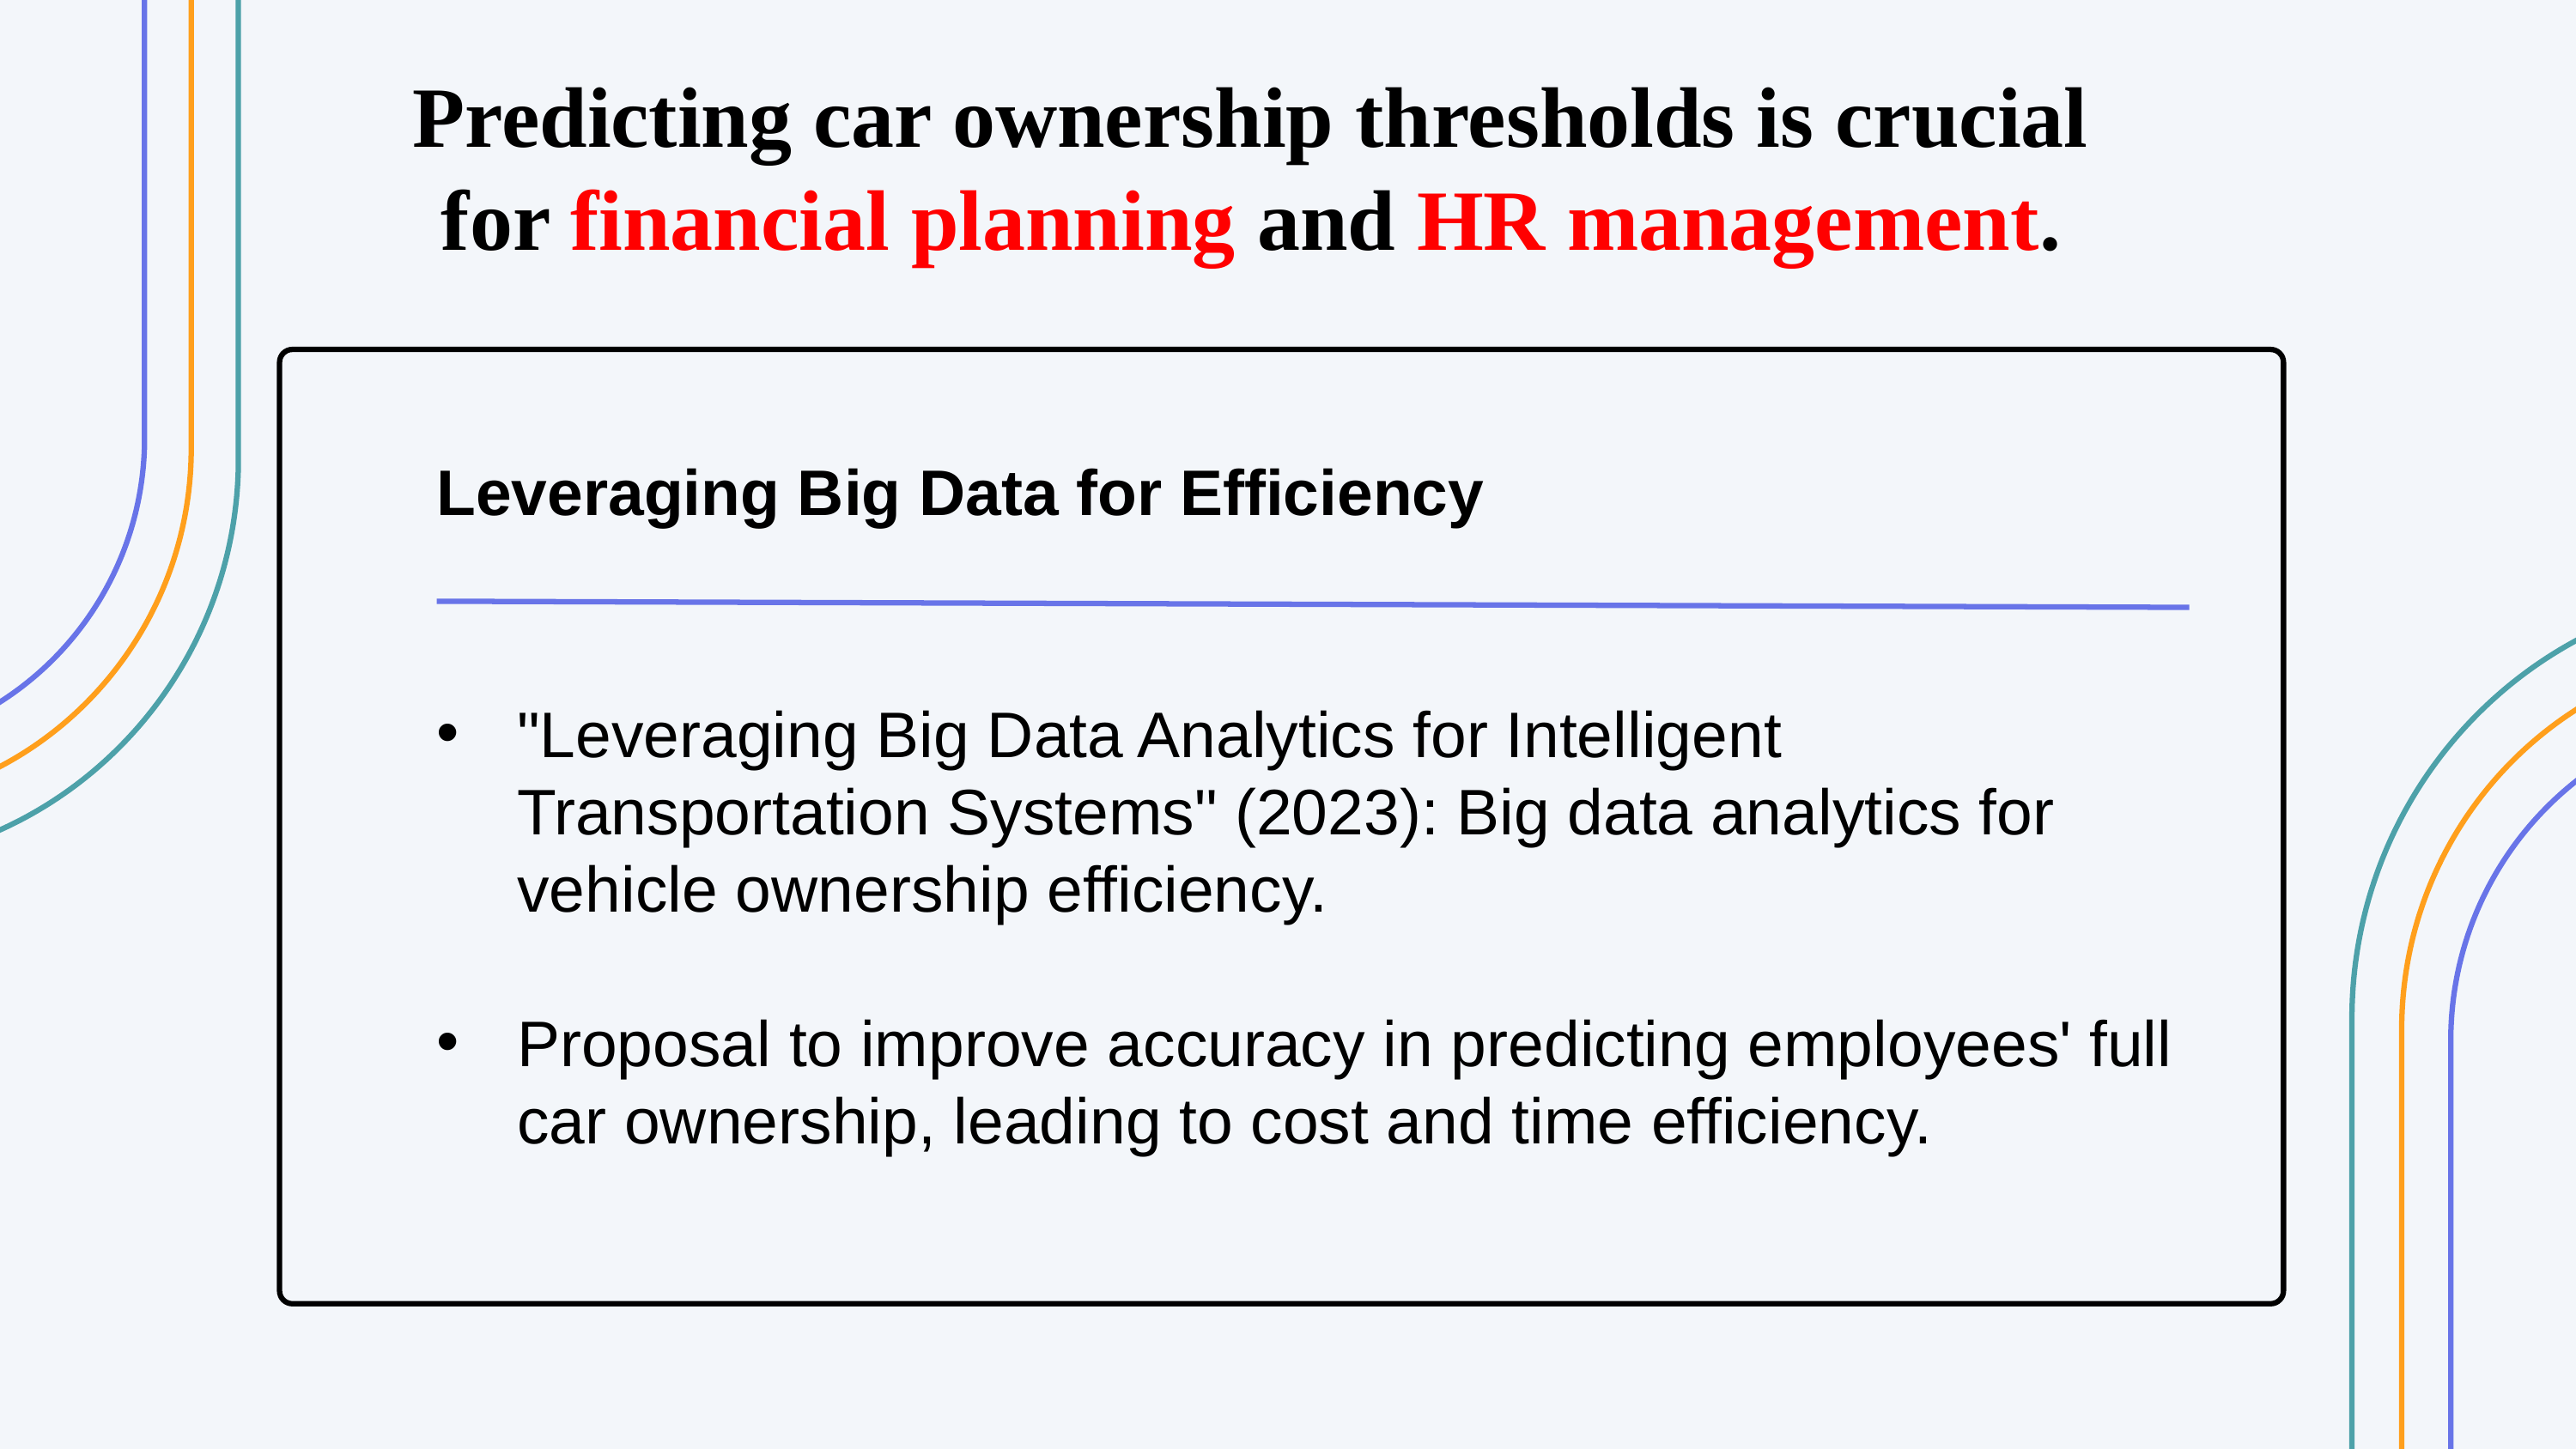

Predicting car ownership thresholds is crucial for financial planning and HR management.

Leveraging Big Data for Efficiency

"Leveraging Big Data Analytics for Intelligent Transportation Systems" (2023): Big data analytics for vehicle ownership efficiency.

Proposal to improve accuracy in predicting employees' full car ownership, leading to cost and time efficiency.